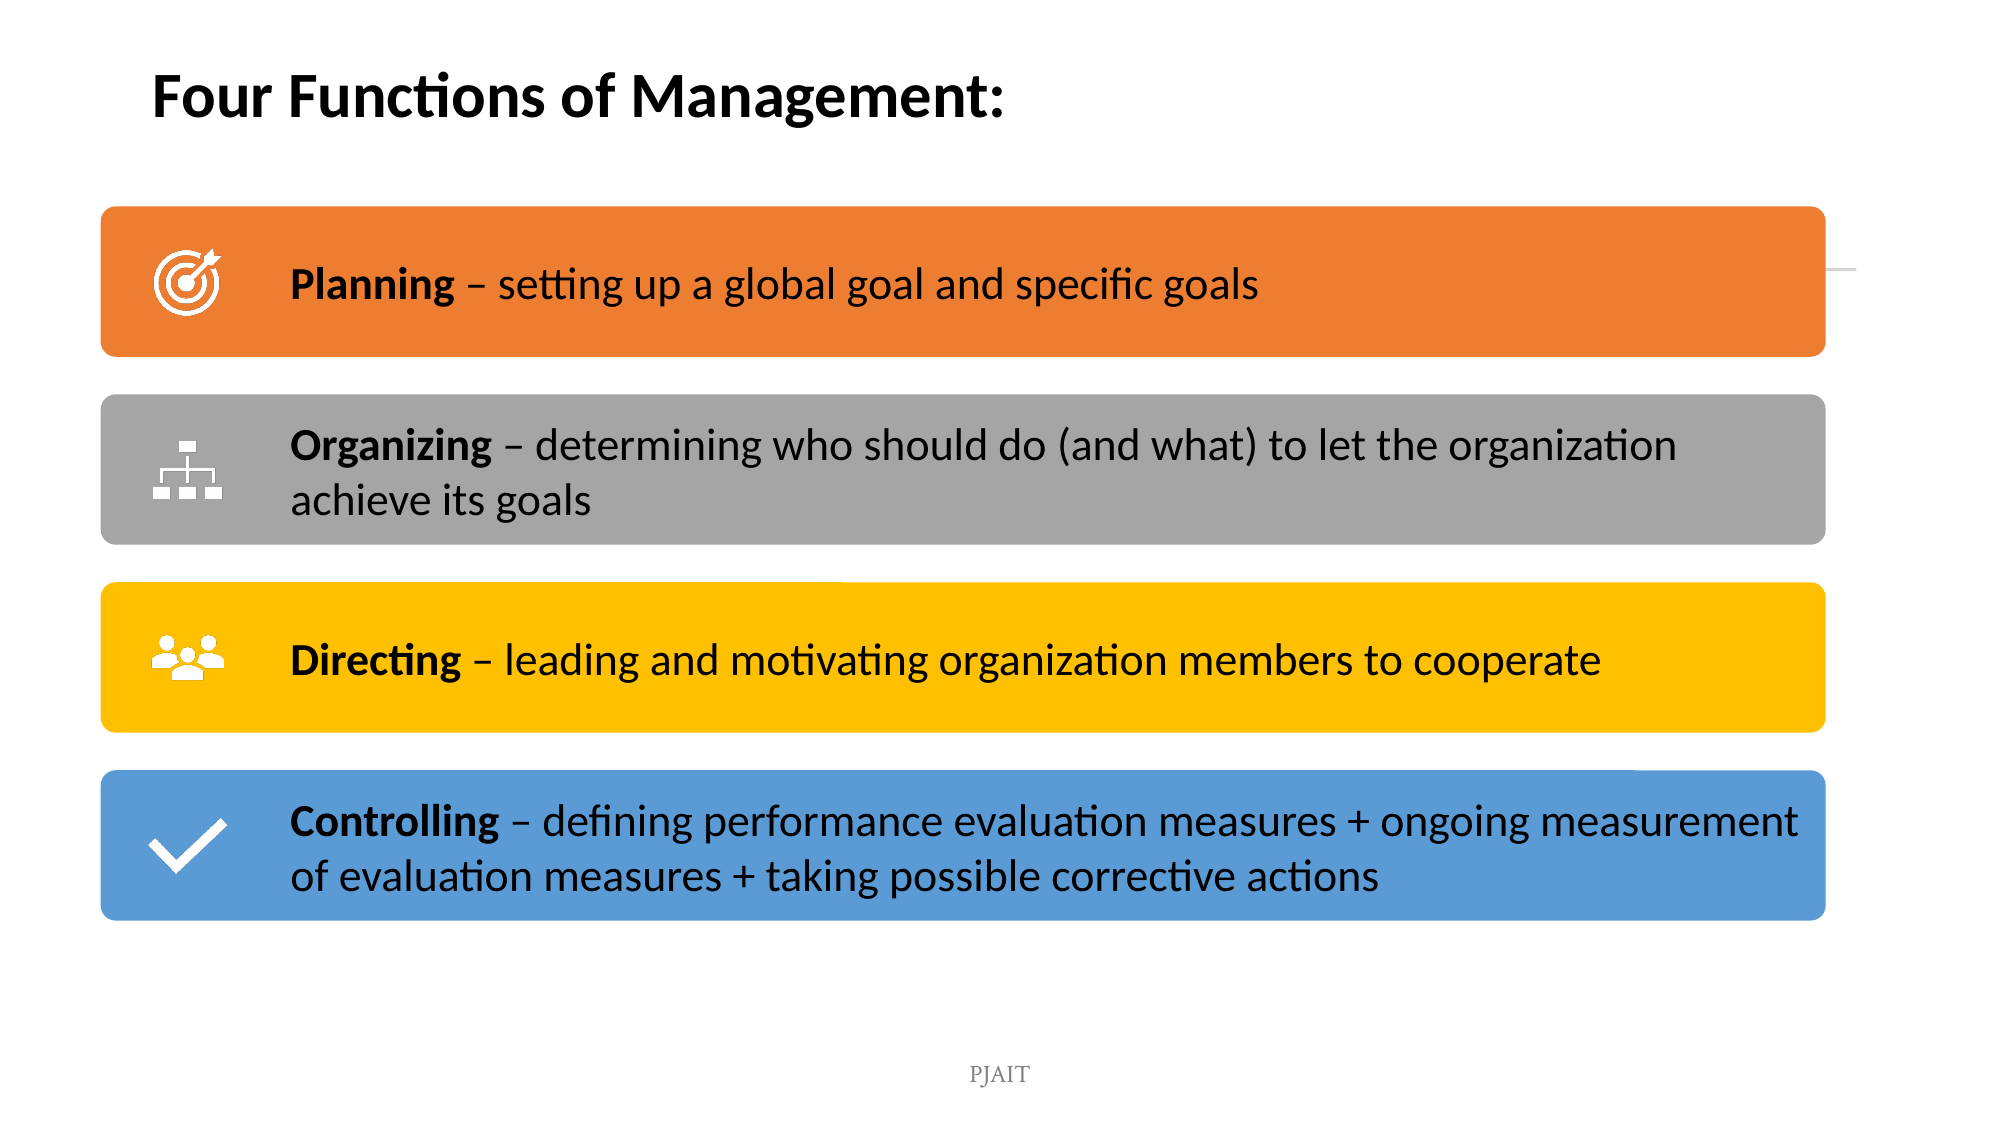

# Four Functions of Management:
Planning – setting up a global goal and specific goals
Organizing – determining who should do (and what) to let the organization achieve its goals
Directing – leading and motivating organization members to cooperate
Controlling – defining performance evaluation measures + ongoing measurement of evaluation measures + taking possible corrective actions

PJAIT